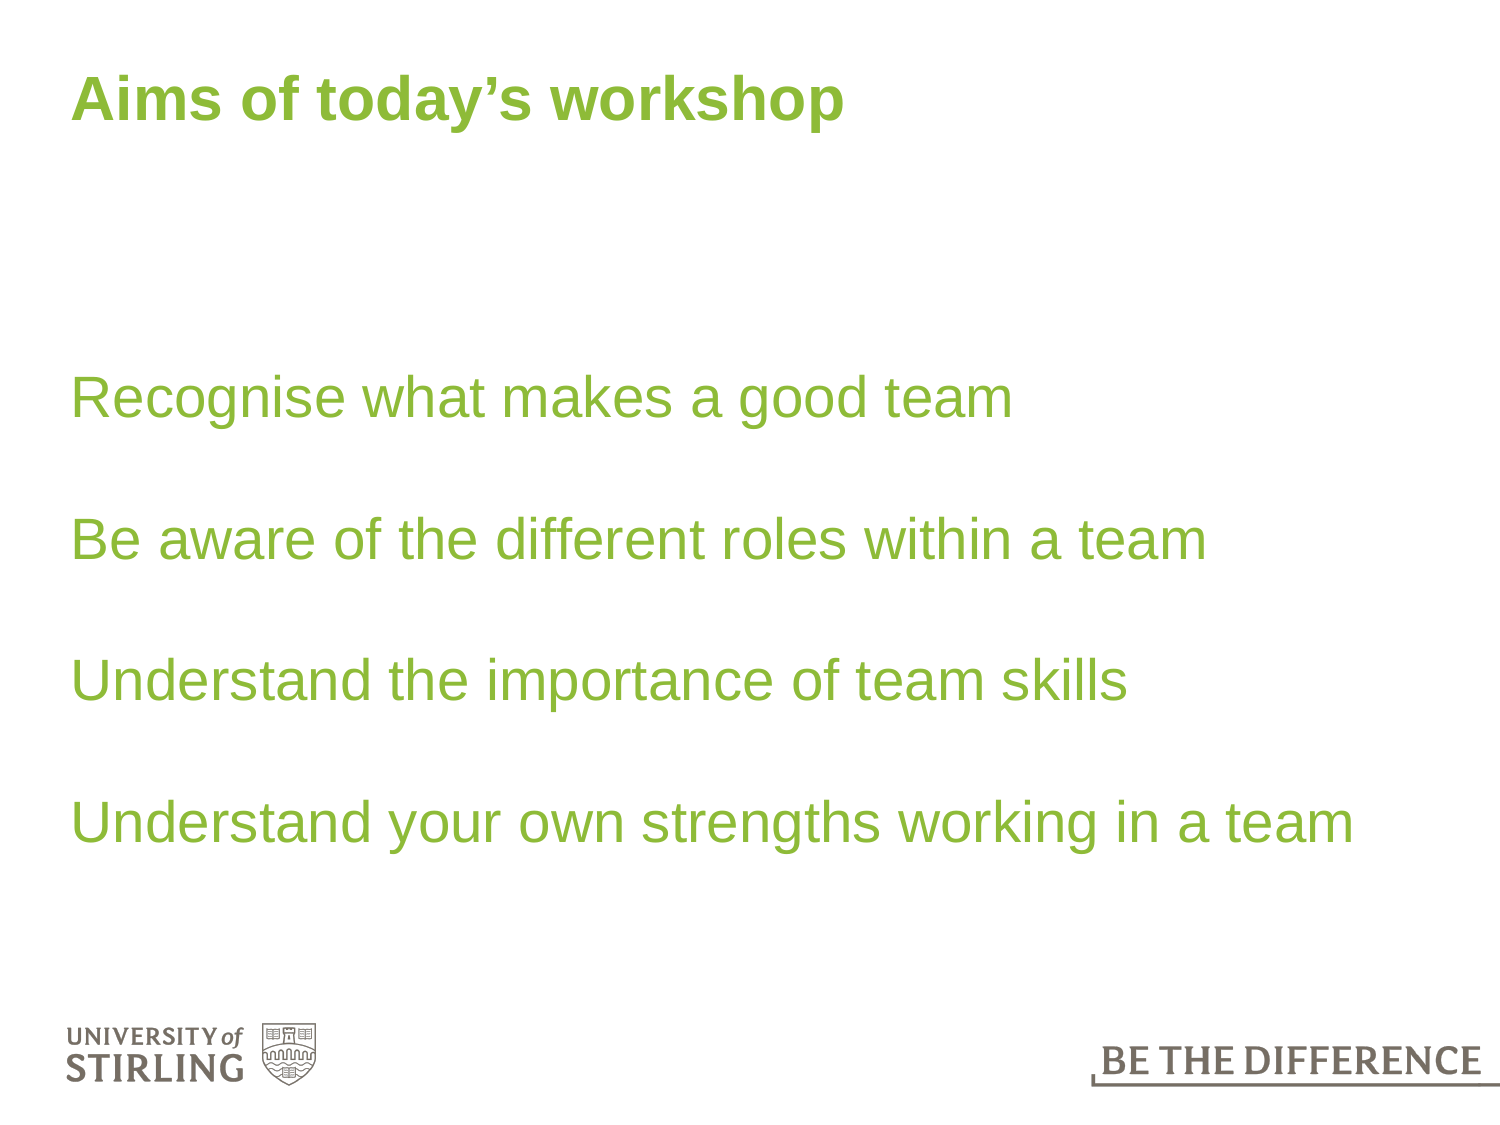

# Aims of today’s workshop

Recognise what makes a good team

Be aware of the different roles within a team

Understand the importance of team skills

Understand your own strengths working in a team